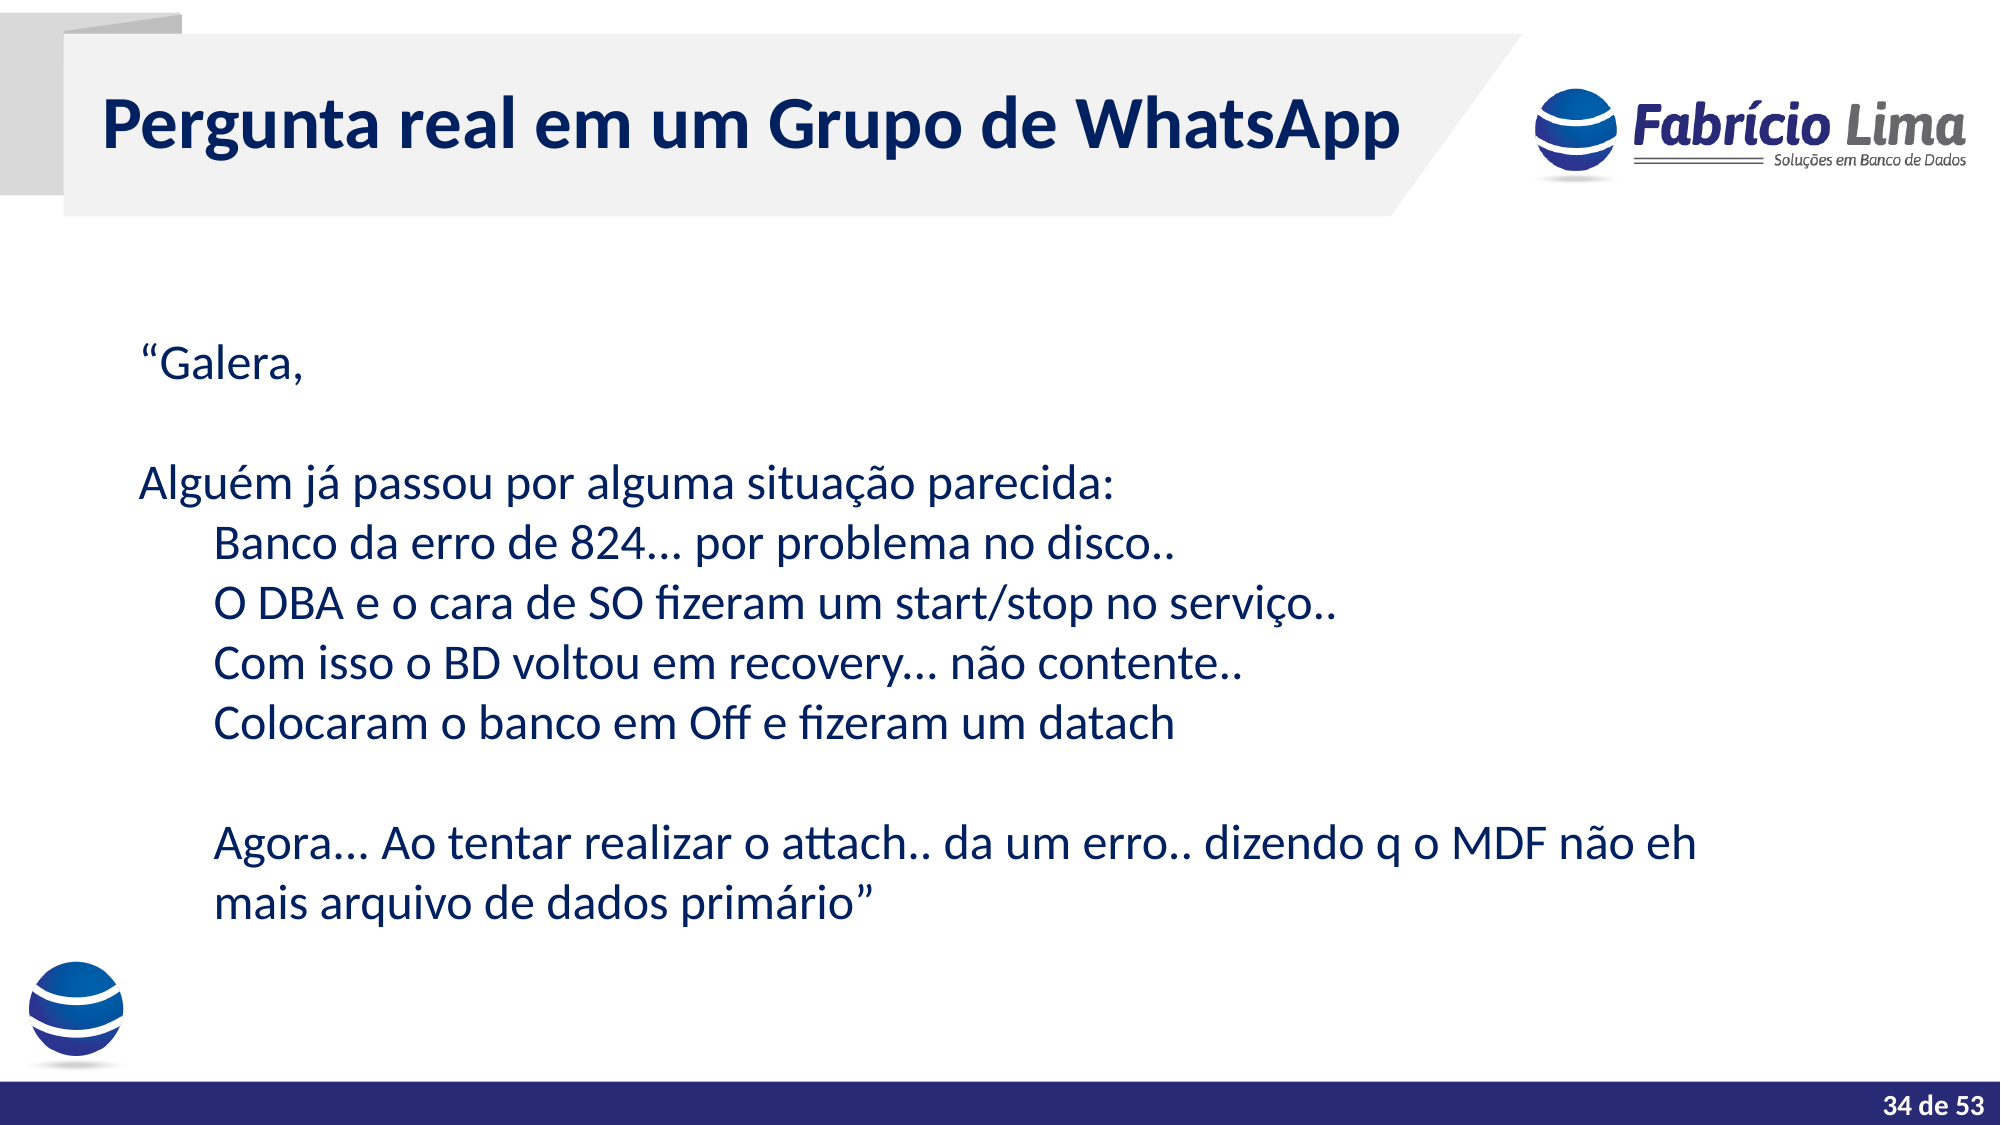

Pergunta real em um Grupo de WhatsApp
“Galera,
Alguém já passou por alguma situação parecida:
Banco da erro de 824... por problema no disco..
O DBA e o cara de SO fizeram um start/stop no serviço..
Com isso o BD voltou em recovery... não contente..
Colocaram o banco em Off e fizeram um datach
Agora... Ao tentar realizar o attach.. da um erro.. dizendo q o MDF não eh mais arquivo de dados primário”
34 de 53